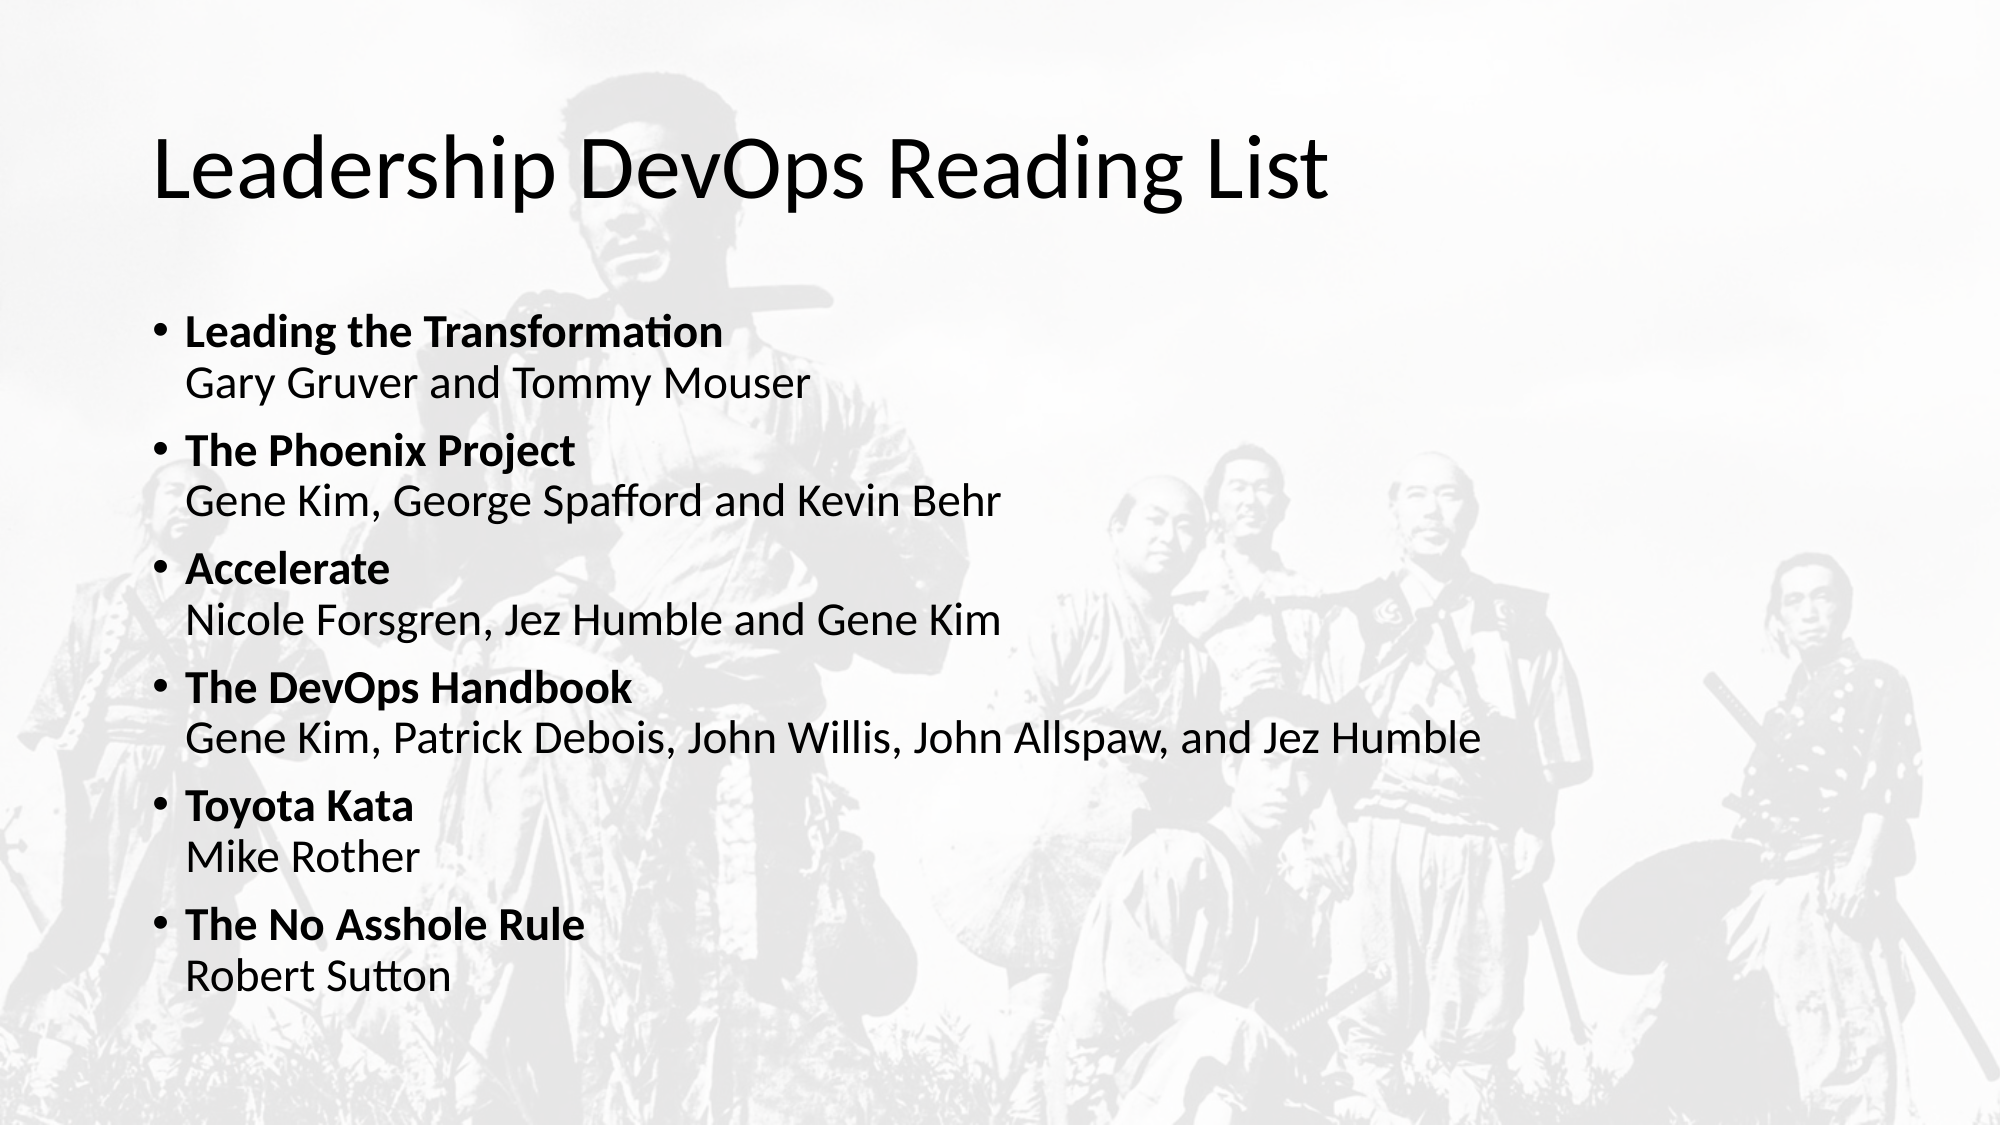

# Leadership DevOps Reading List
Leading the Transformation
Gary Gruver and Tommy Mouser
The Phoenix Project
Gene Kim, George Spafford and Kevin Behr
Accelerate
Nicole Forsgren, Jez Humble and Gene Kim
The DevOps Handbook
Gene Kim, Patrick Debois, John Willis, John Allspaw, and Jez Humble
Toyota Kata
Mike Rother
The No Asshole Rule
Robert Sutton